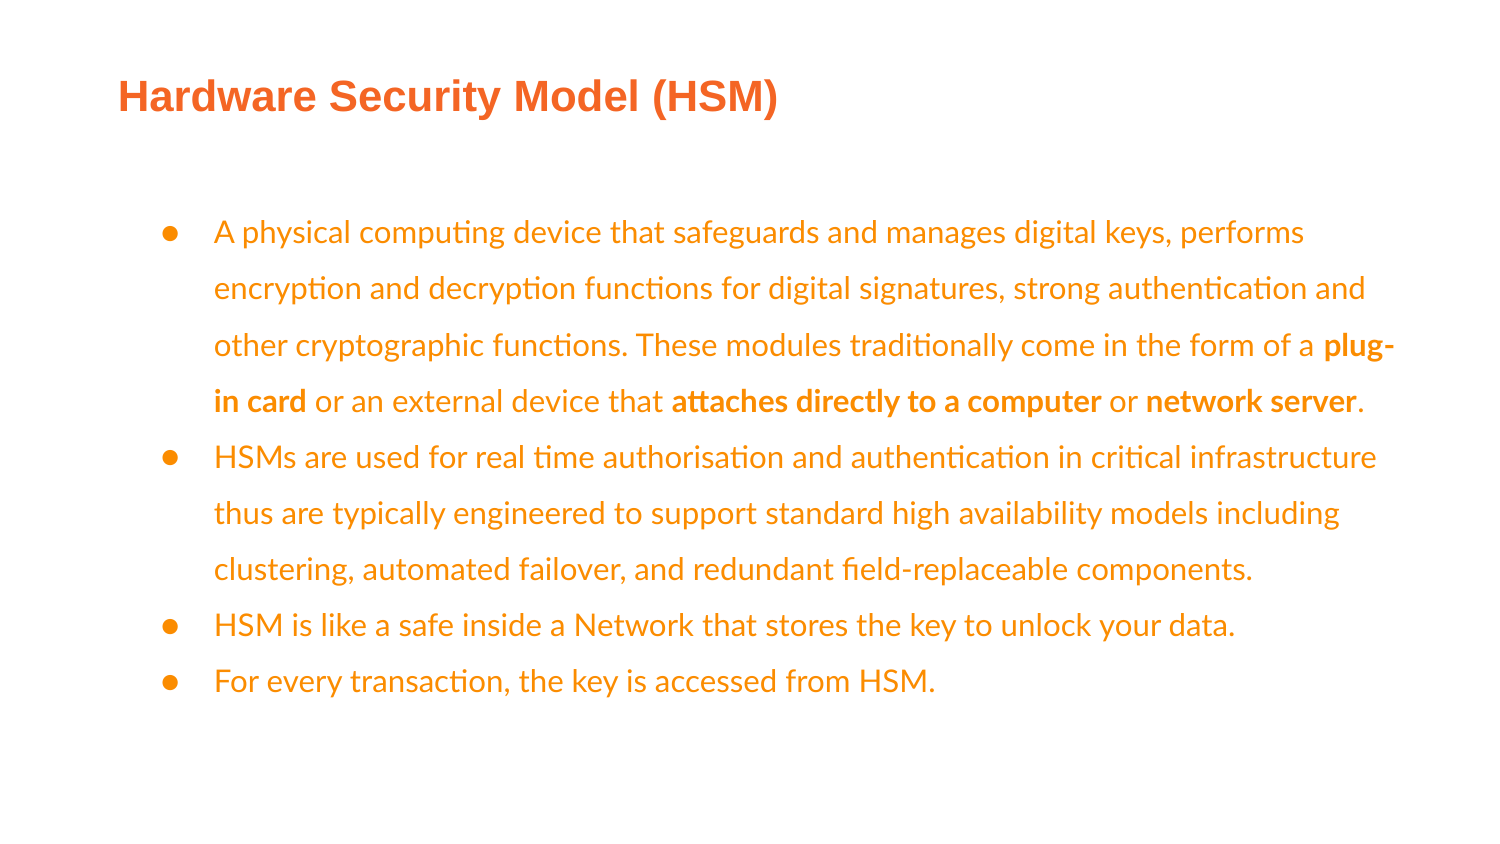

Hardware Security Model (HSM)
A physical computing device that safeguards and manages digital keys, performs encryption and decryption functions for digital signatures, strong authentication and other cryptographic functions. These modules traditionally come in the form of a plug-in card or an external device that attaches directly to a computer or network server.
HSMs are used for real time authorisation and authentication in critical infrastructure thus are typically engineered to support standard high availability models including clustering, automated failover, and redundant field-replaceable components.
HSM is like a safe inside a Network that stores the key to unlock your data.
For every transaction, the key is accessed from HSM.